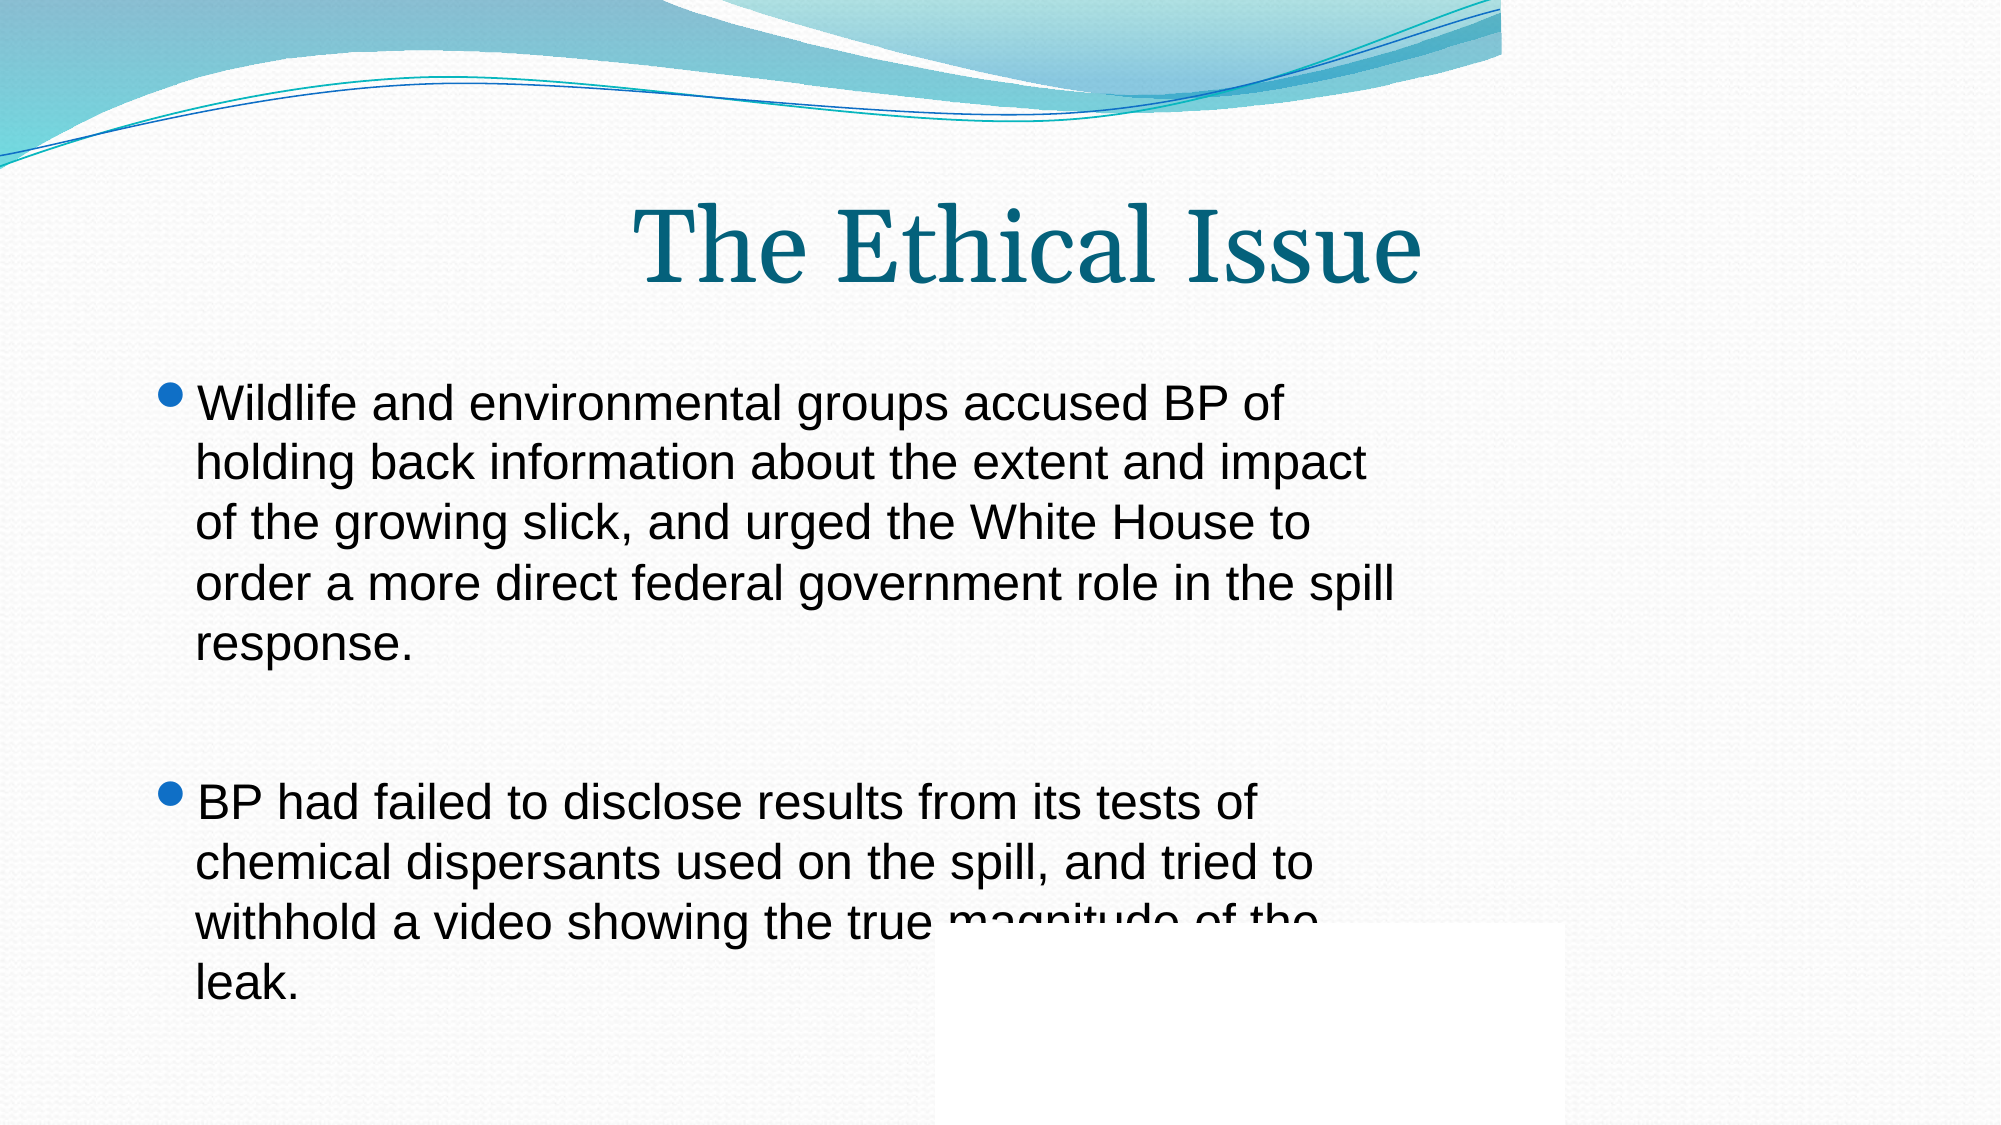

# The Ethical Issue
Wildlife and environmental groups accused BP of holding back information about the extent and impact of the growing slick, and urged the White House to order a more direct federal government role in the spill response.

BP had failed to disclose results from its tests of chemical dispersants used on the spill, and tried to withhold a video showing the true magnitude of the leak.